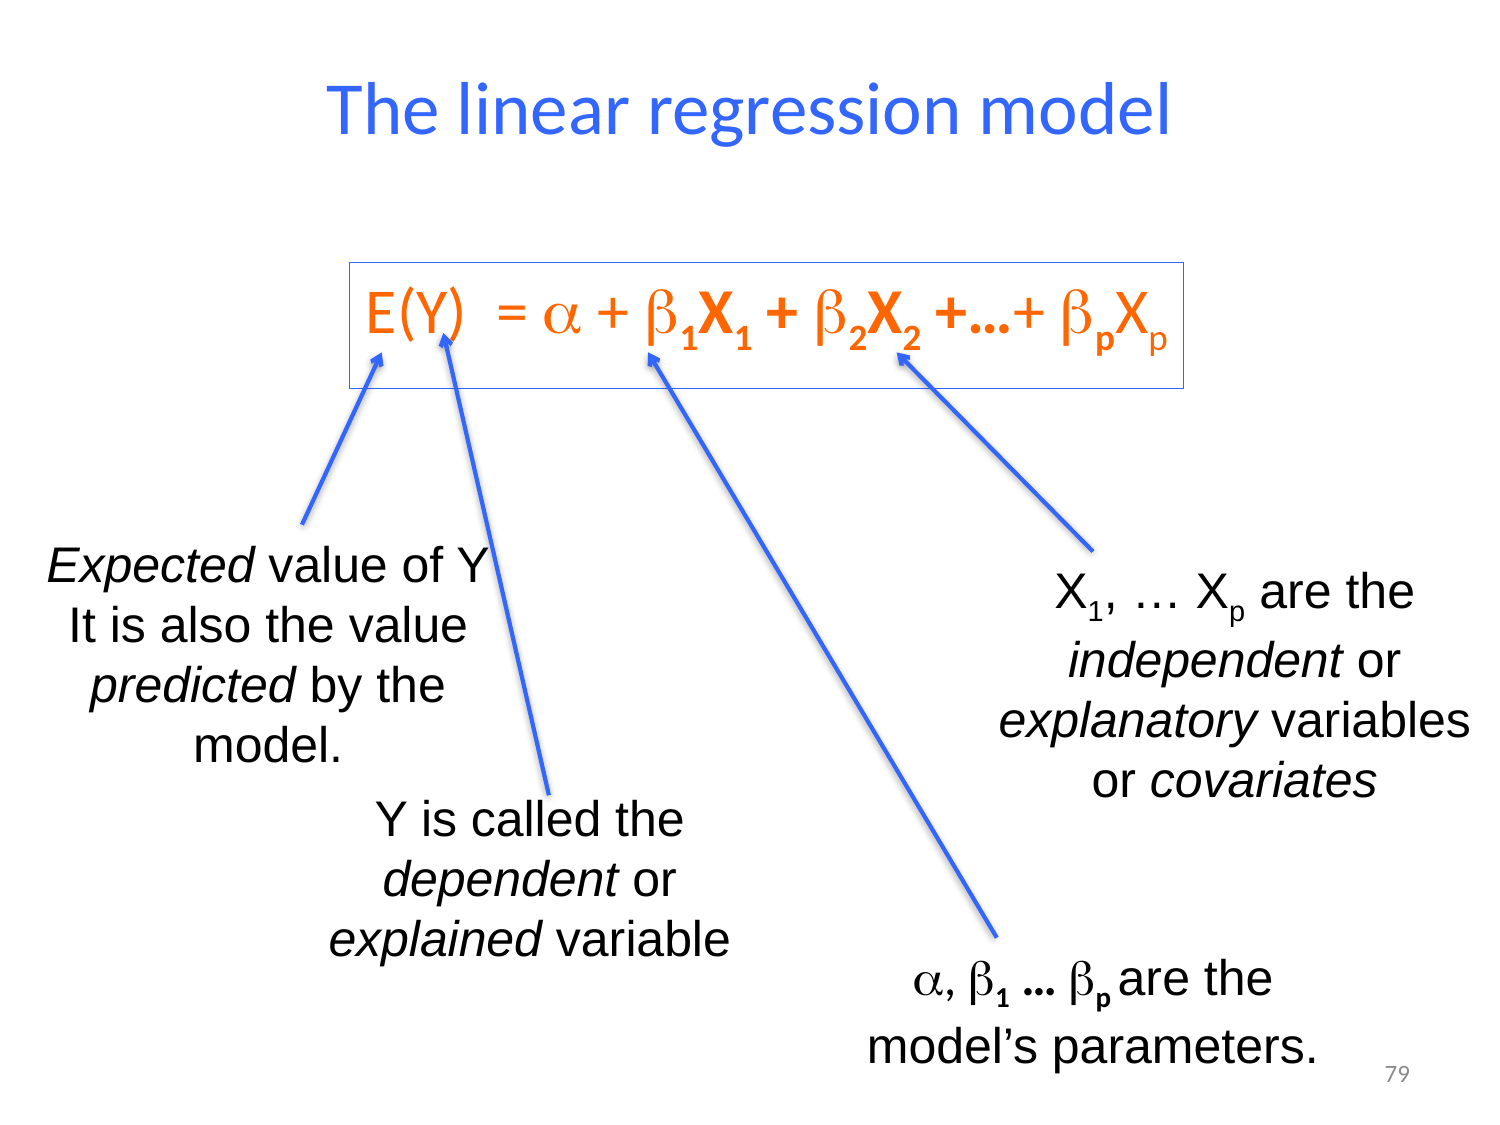

# The linear regression model
E(Y)  = α + β1X1 + β2X2 +…+ βpXp
Expected value of Y
It is also the value predicted by the model.
X1, … Xp are the independent or explanatory variables or covariates
Y is called the dependent or explained variable
α, β1 … βp are the model’s parameters.
79